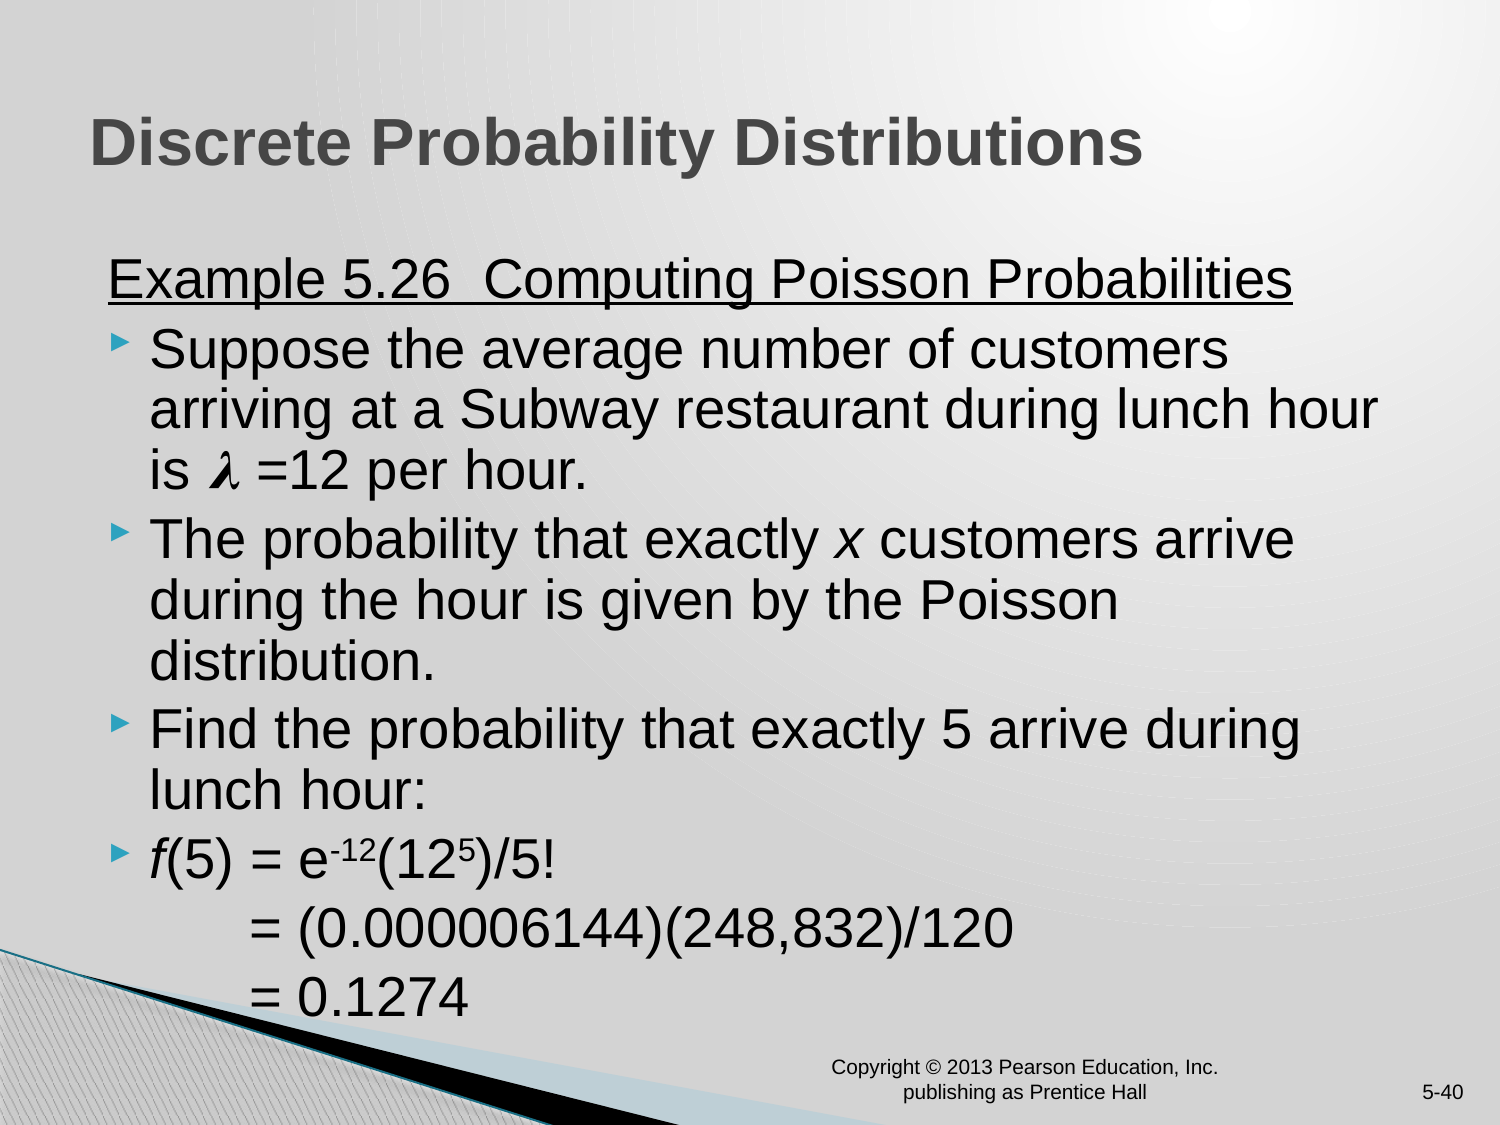

# Discrete Probability Distributions
Example 5.26  Computing Poisson Probabilities
Suppose the average number of customers arriving at a Subway restaurant during lunch hour is λ =12 per hour.
The probability that exactly x customers arrive during the hour is given by the Poisson distribution.
Find the probability that exactly 5 arrive during lunch hour:
f(5) = e-12(125)/5!
         = (0.000006144)(248,832)/120
         = 0.1274
Copyright © 2013 Pearson Education, Inc. publishing as Prentice Hall
5-40